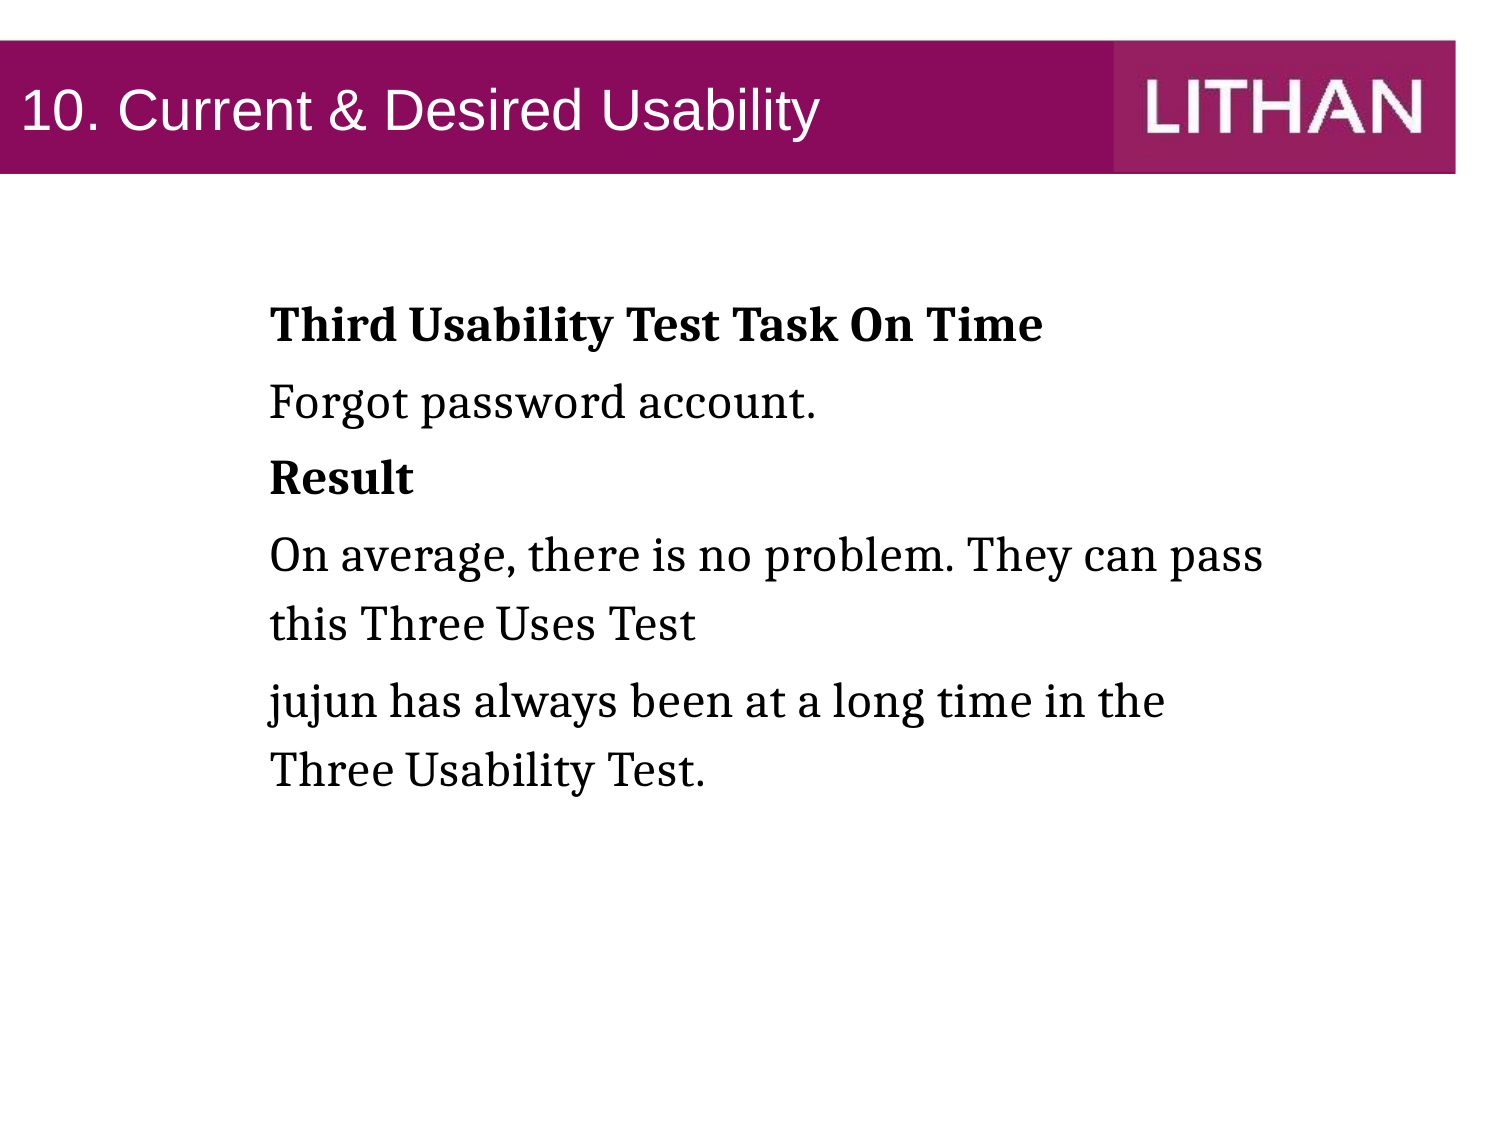

# 10. Current & Desired Usability
Third Usability Test Task On Time
Forgot password account.
Result
On average, there is no problem. They can pass this Three Uses Test
jujun has always been at a long time in the Three Usability Test.